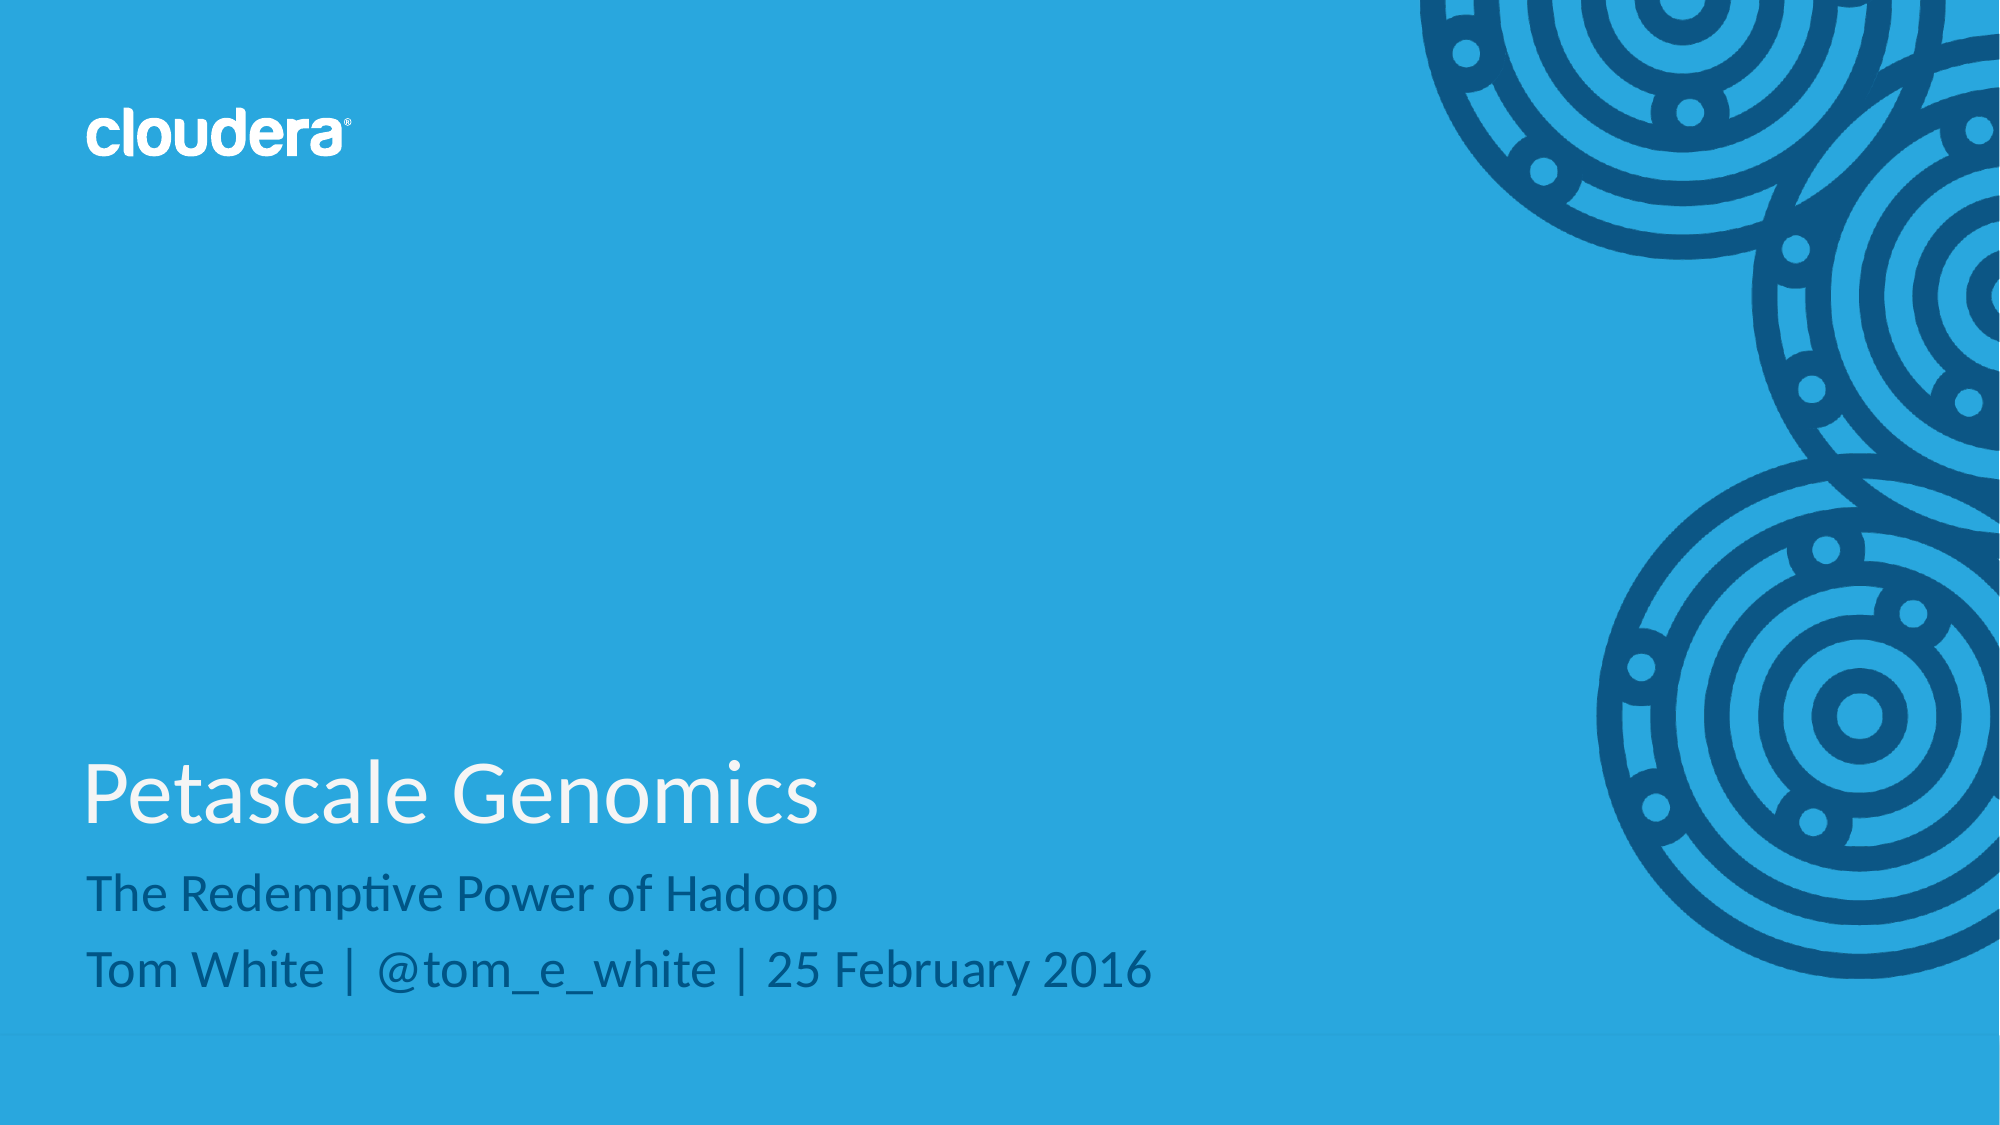

# Petascale Genomics
The Redemptive Power of Hadoop
Tom White | @tom_e_white | 25 February 2016